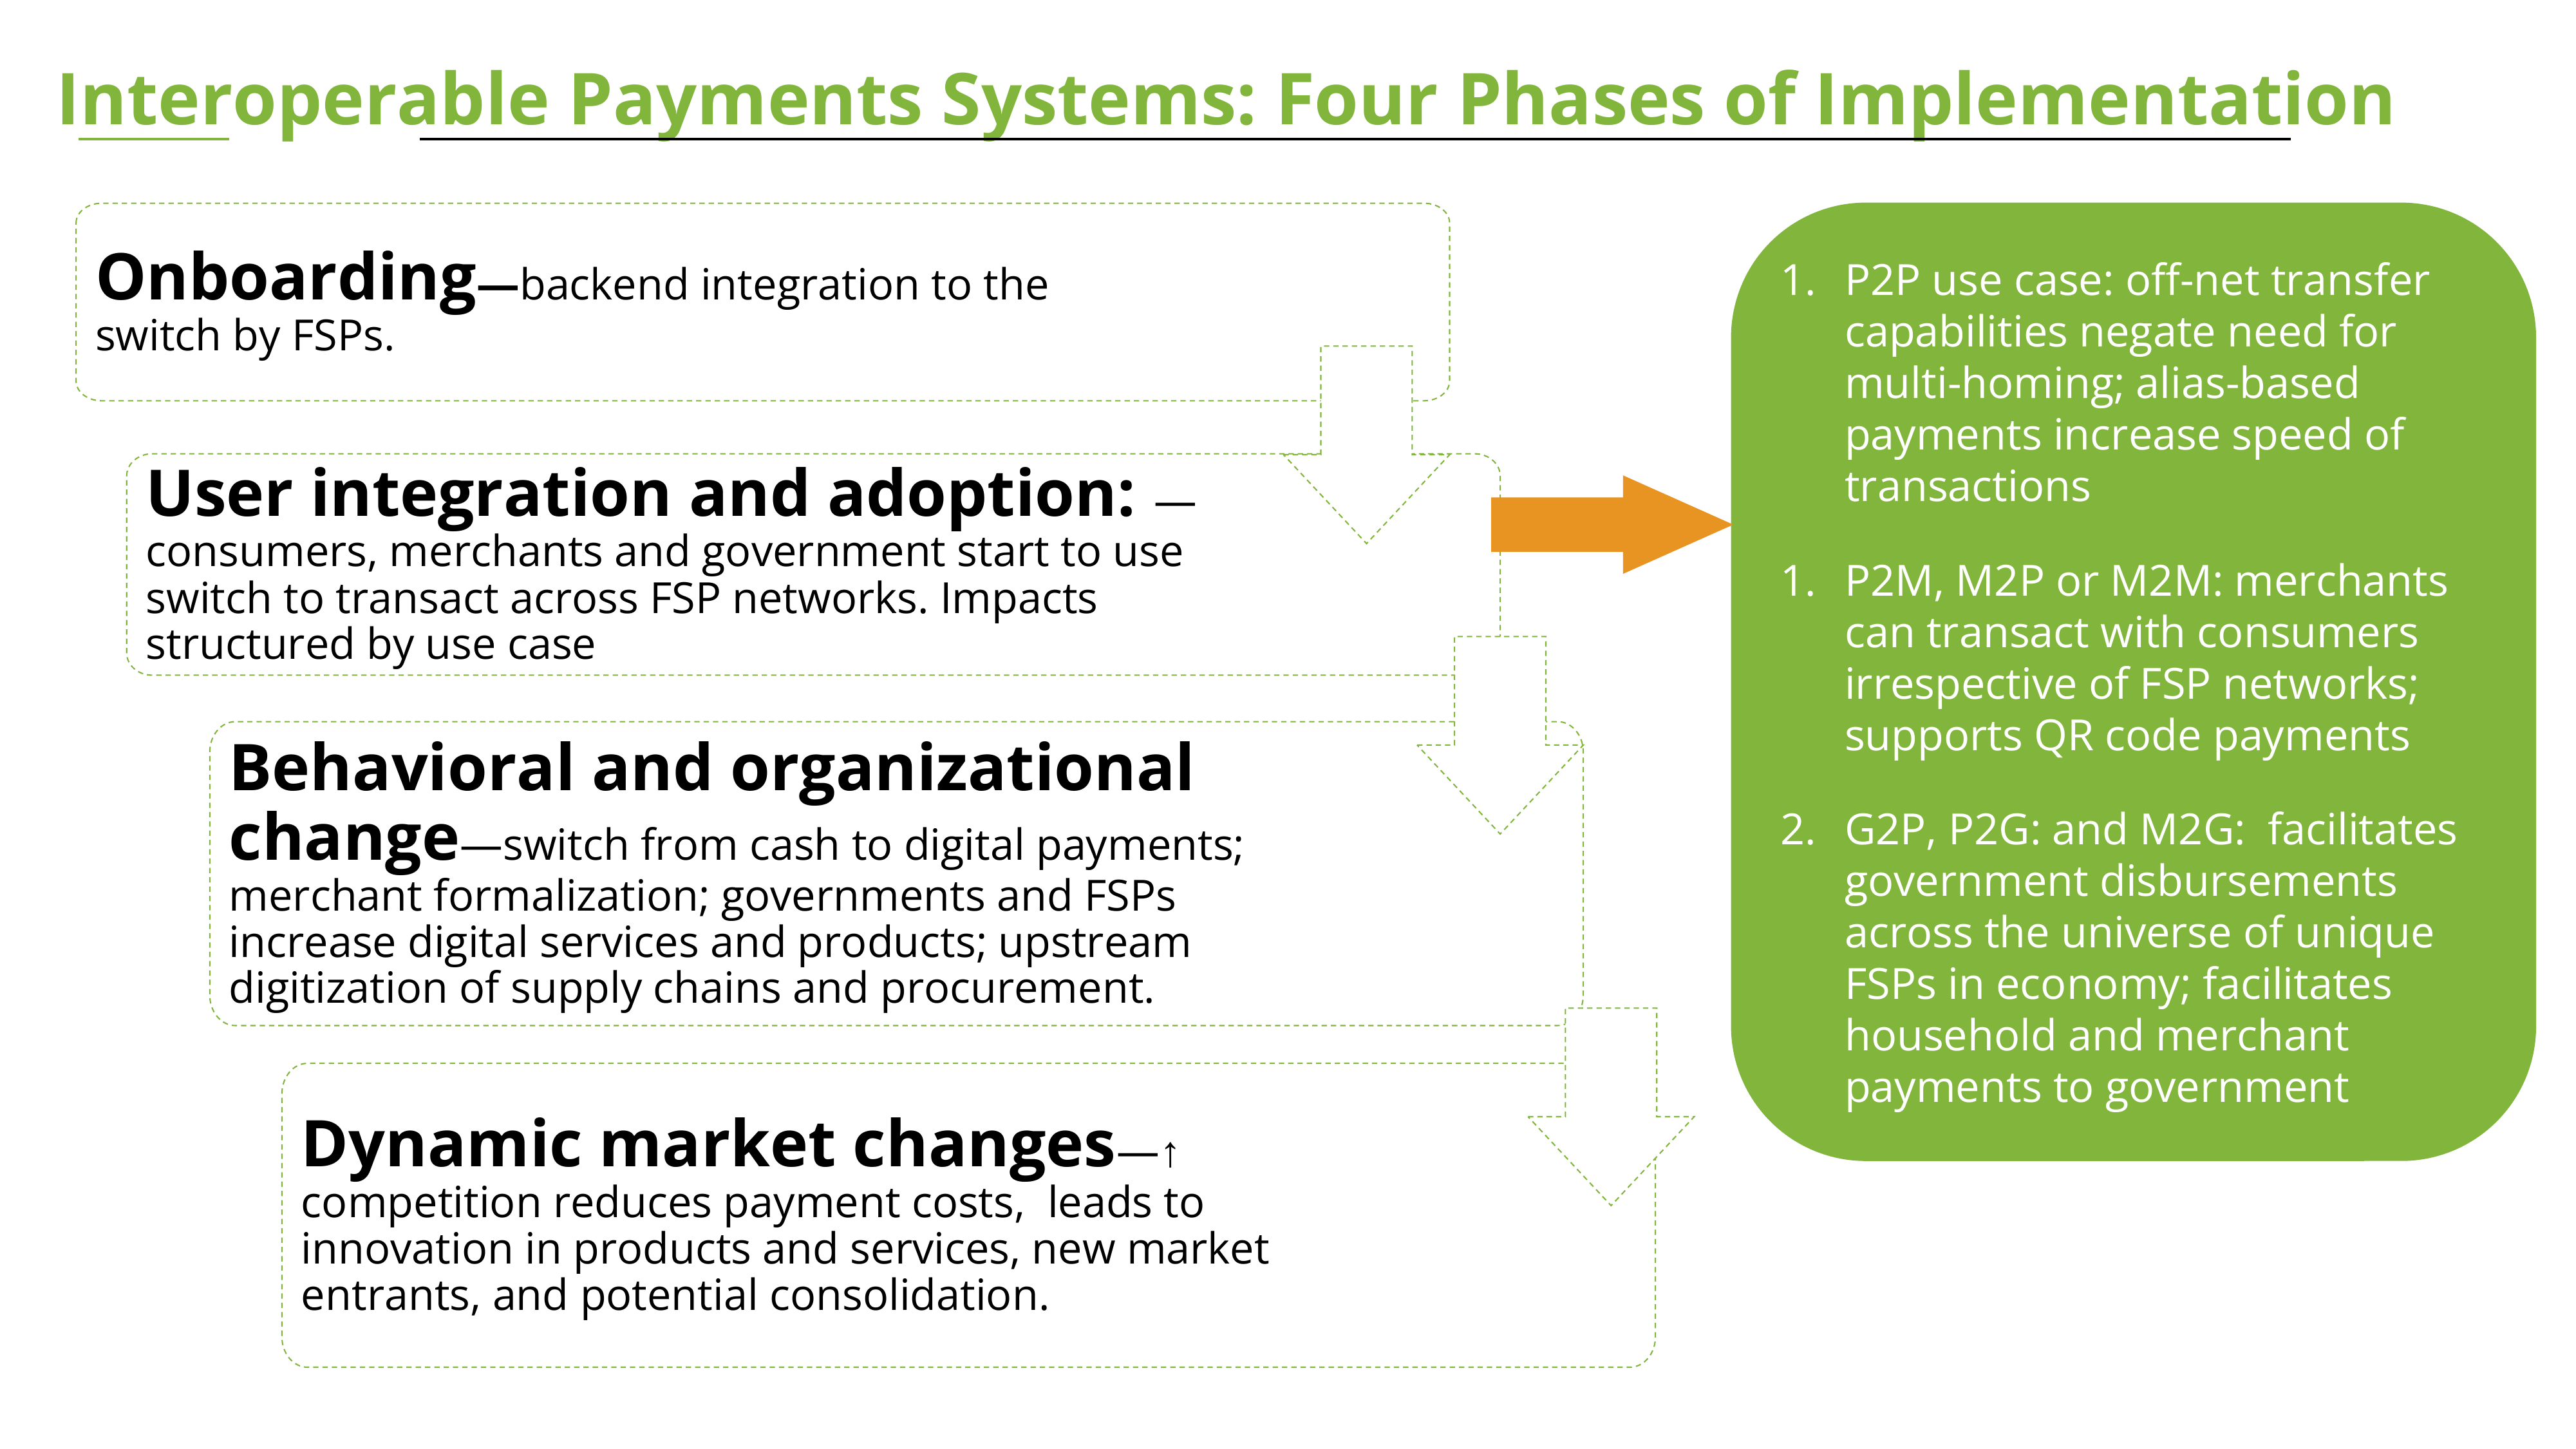

# Interoperable Payments Systems: Four Phases of Implementation
Onboarding—backend integration to the switch by FSPs.

User integration and adoption: —consumers, merchants and government start to use switch to transact across FSP networks. Impacts structured by use case

Behavioral and organizational change—switch from cash to digital payments; merchant formalization; governments and FSPs increase digital services and products; upstream digitization of supply chains and procurement.

Dynamic market changes—↑ competition reduces payment costs,  leads to innovation in products and services, new market entrants, and potential consolidation.
P2P use case: off-net transfer capabilities negate need for multi-homing; alias-based payments increase speed of transactions
P2M, M2P or M2M: merchants can transact with consumers irrespective of FSP networks; supports QR code payments
G2P, P2G: and M2G:  facilitates government disbursements across the universe of unique FSPs in economy; facilitates household and merchant payments to government